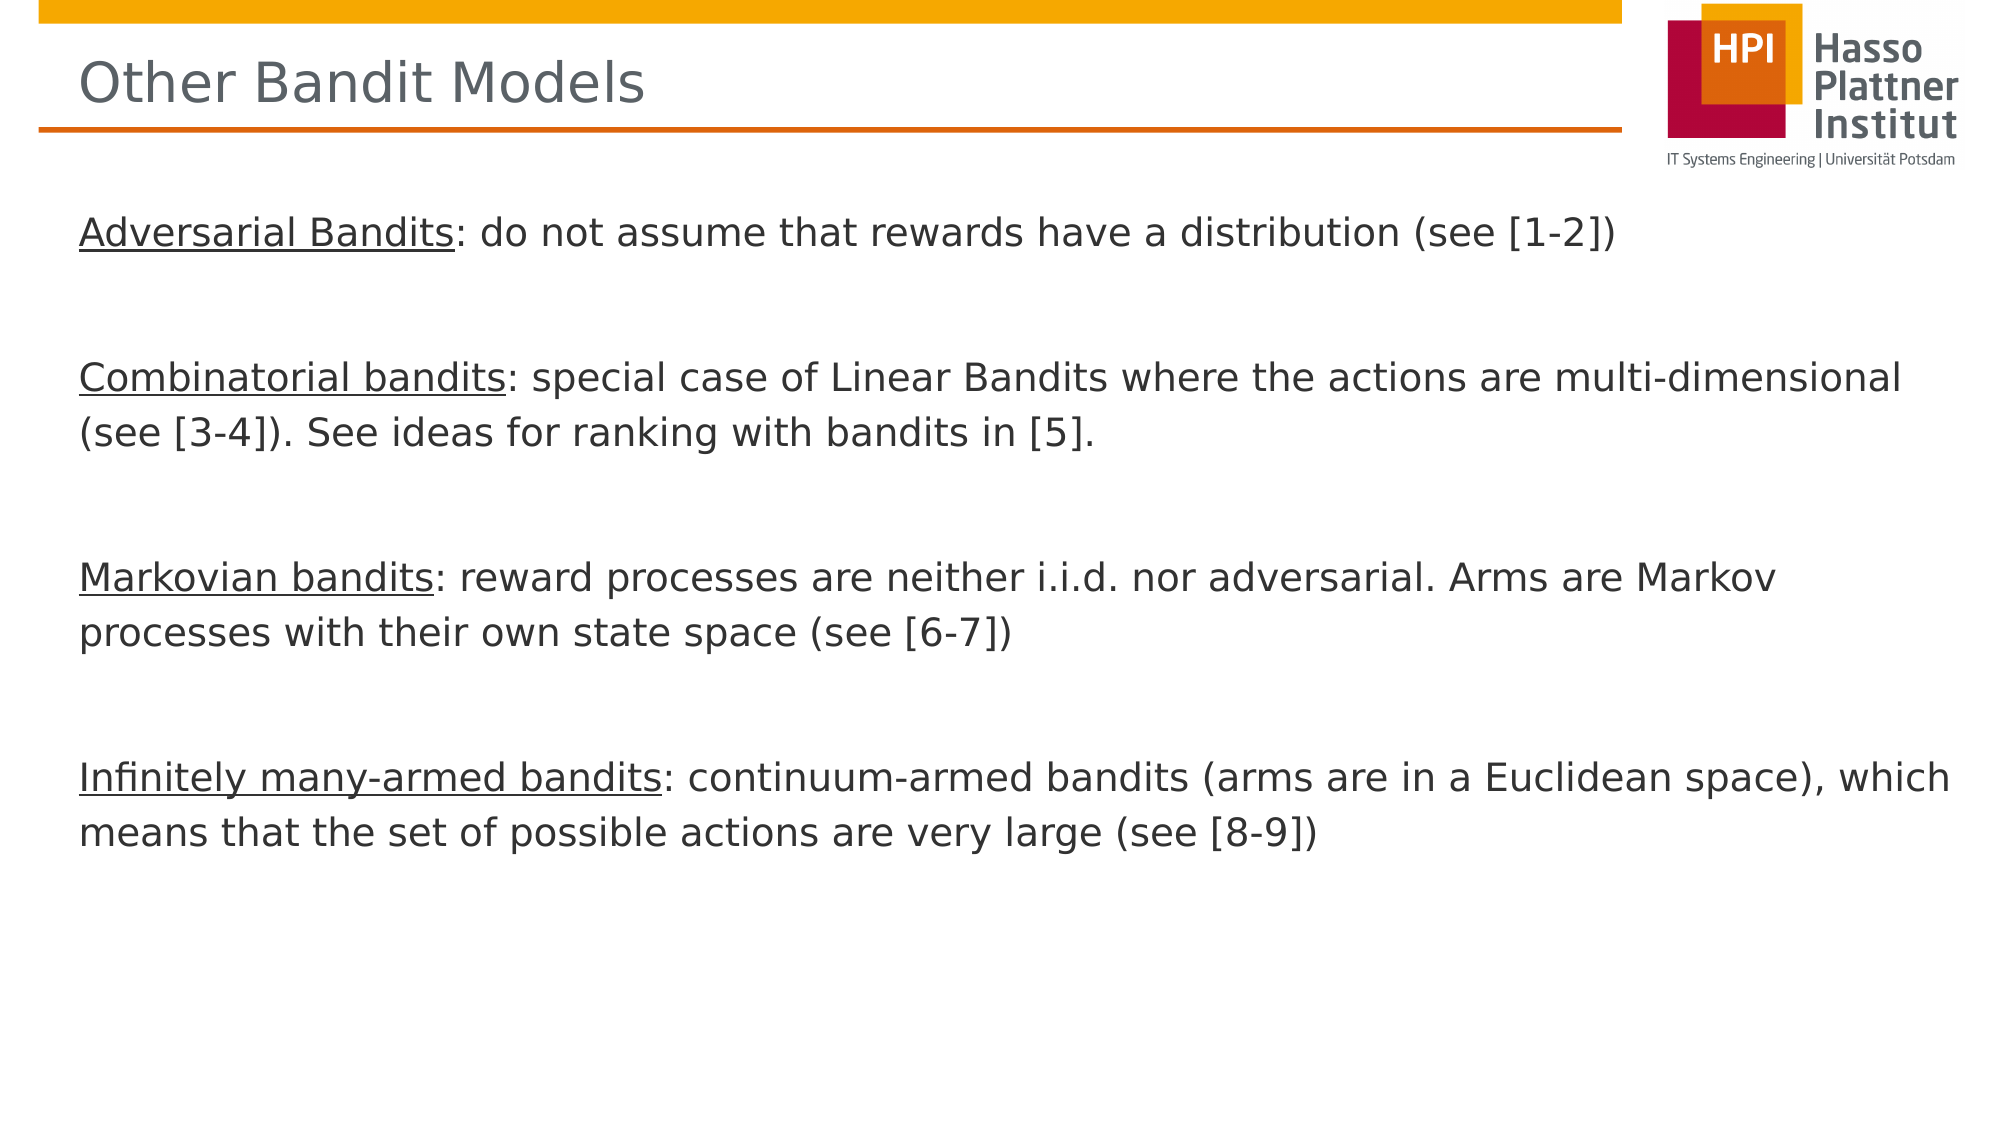

# Other Bandit Models
Adversarial Bandits: do not assume that rewards have a distribution (see [1-2])

Combinatorial bandits: special case of Linear Bandits where the actions are multi-dimensional (see [3-4]). See ideas for ranking with bandits in [5].

Markovian bandits: reward processes are neither i.i.d. nor adversarial. Arms are Markov processes with their own state space (see [6-7])

Infinitely many-armed bandits: continuum-armed bandits (arms are in a Euclidean space), which means that the set of possible actions are very large (see [8-9])